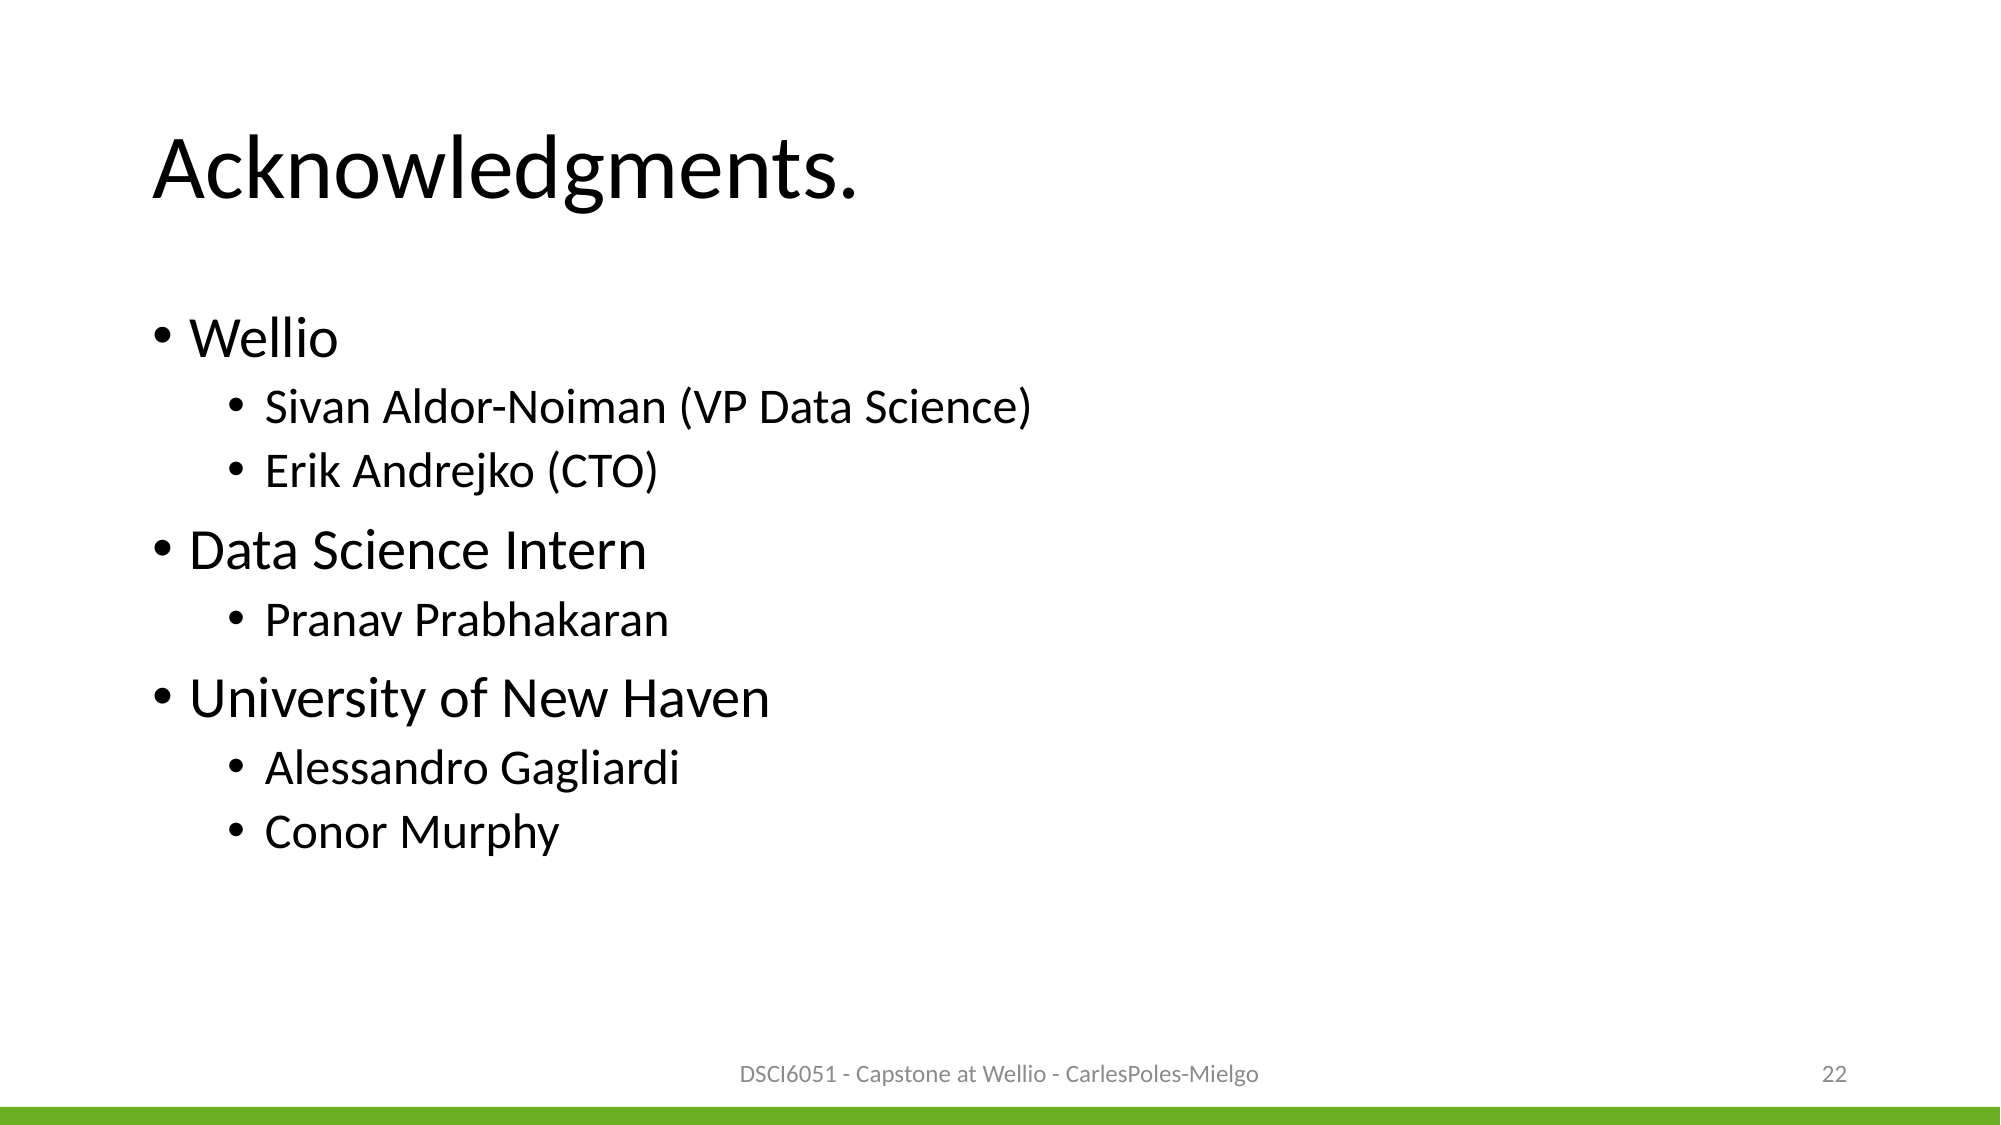

# Acknowledgments.
Wellio
Sivan Aldor-Noiman (VP Data Science)
Erik Andrejko (CTO)
Data Science Intern
Pranav Prabhakaran
University of New Haven
Alessandro Gagliardi
Conor Murphy
DSCI6051 - Capstone at Wellio - CarlesPoles-Mielgo
22